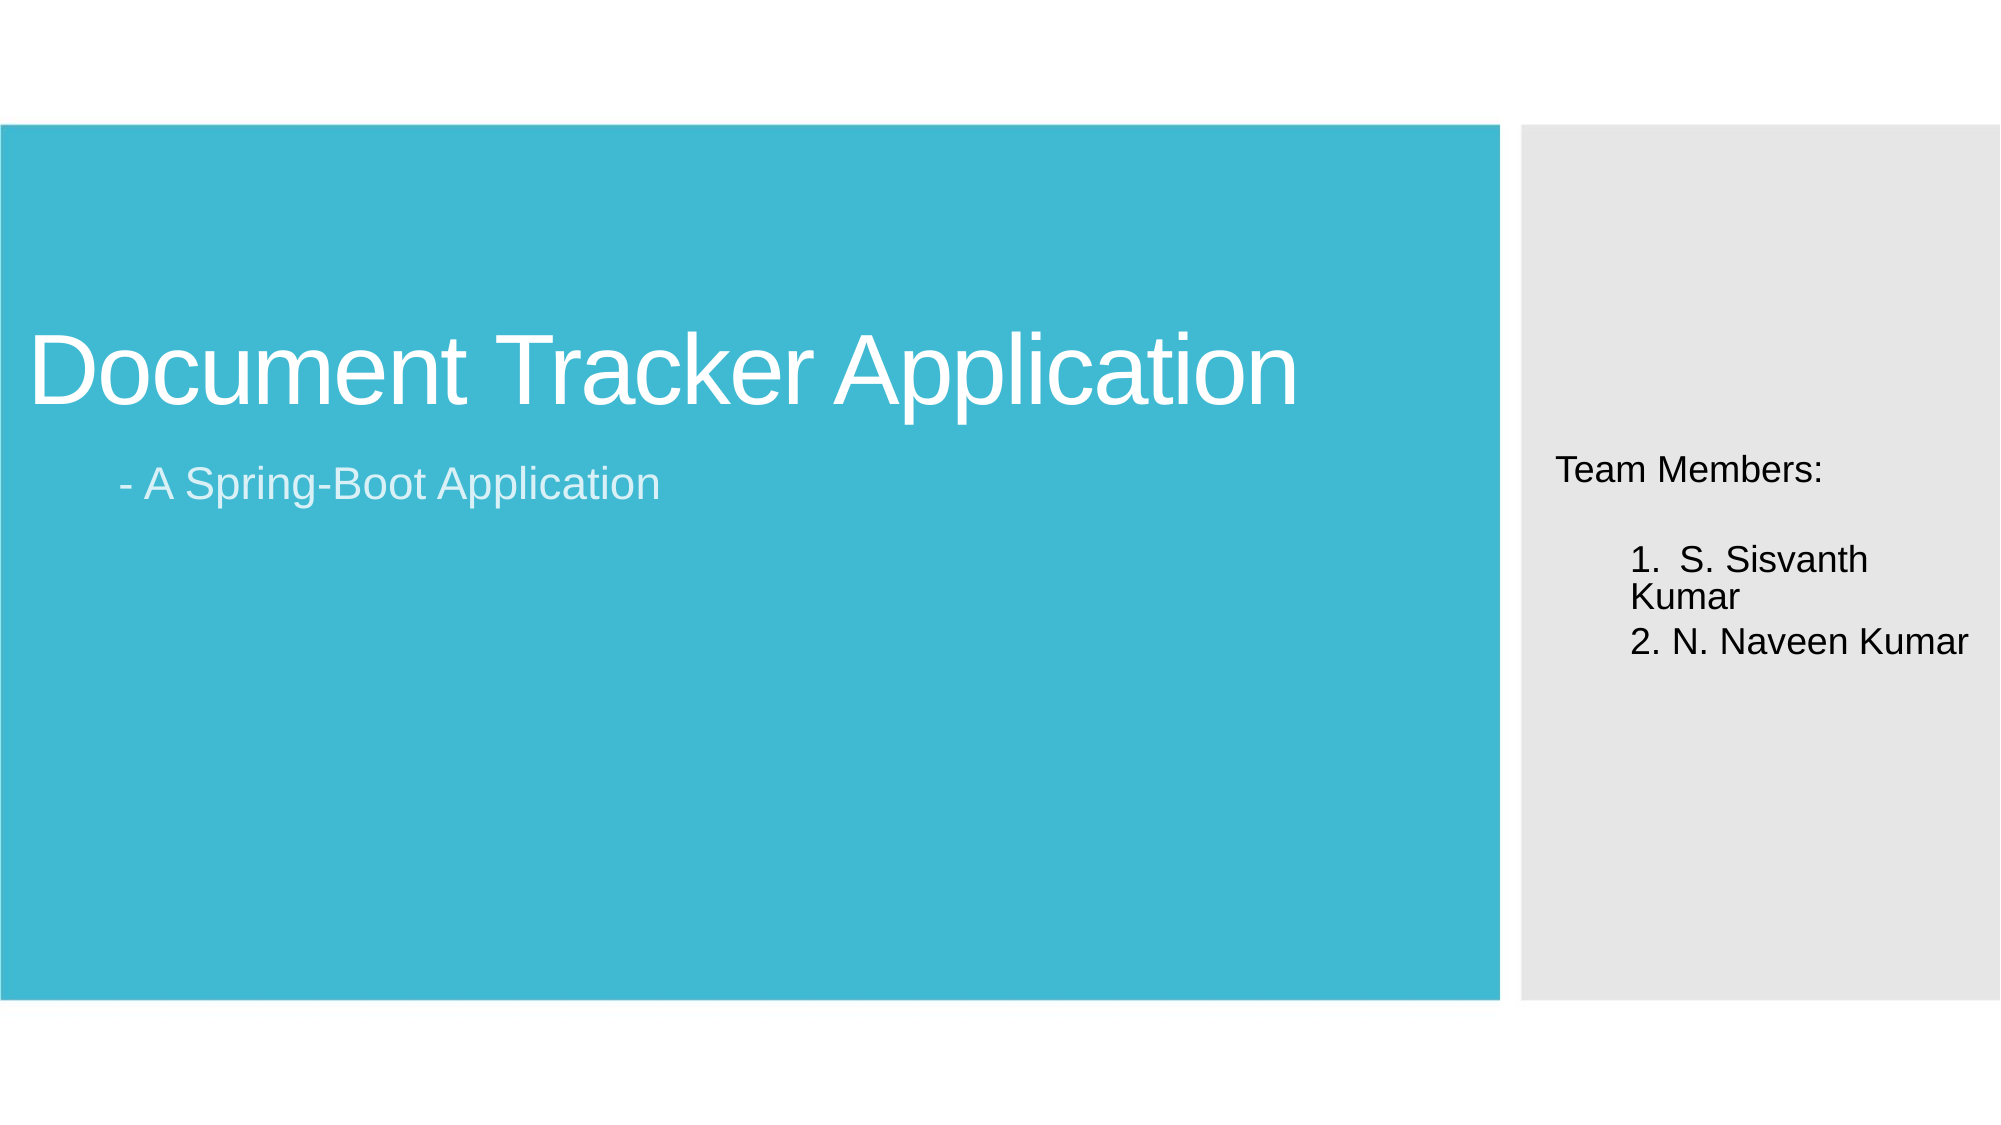

Document Tracker Application
Team Members:
- A Spring-Boot Application
1. S. Sisvanth Kumar
2. N. Naveen Kumar